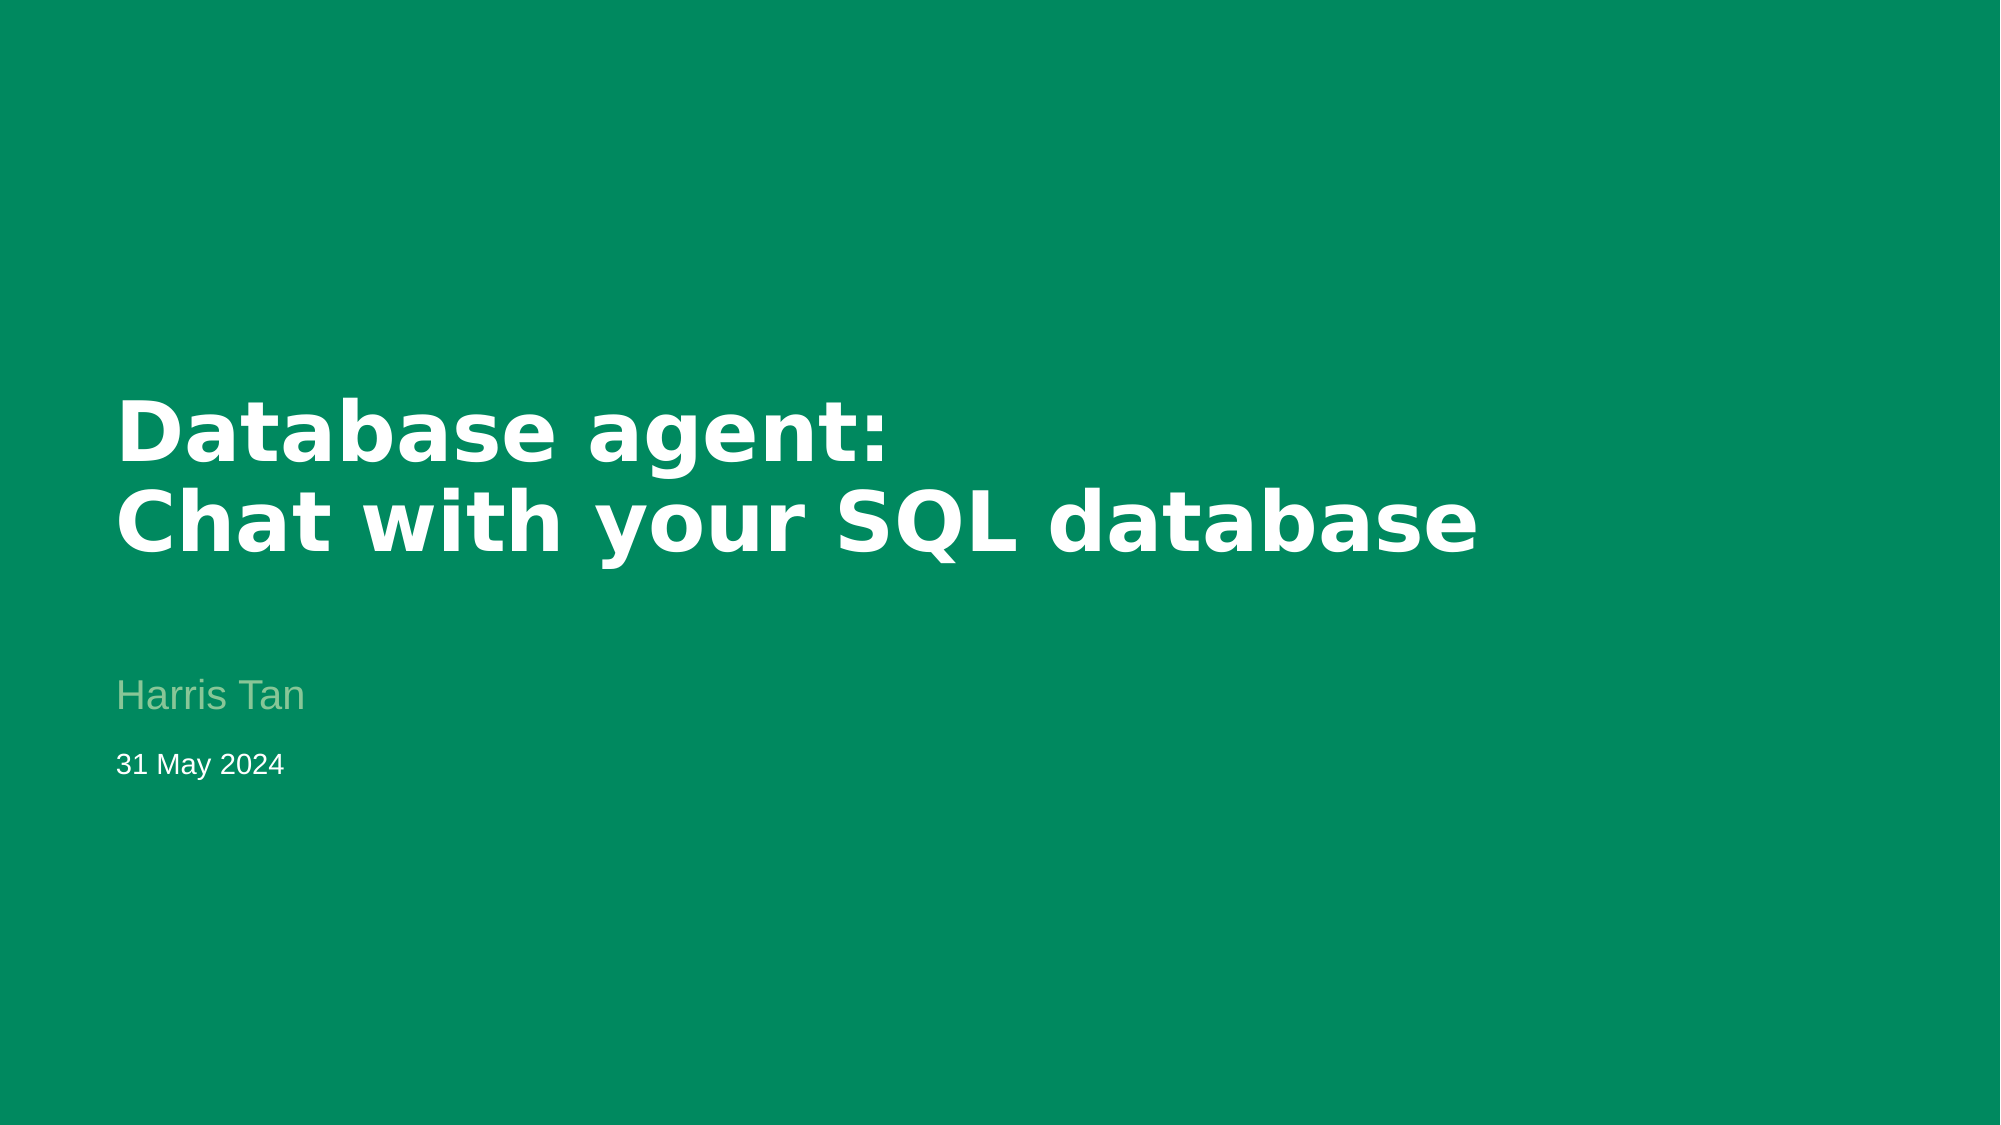

# Database agent: Chat with your SQL database
Harris Tan
31 May 2024